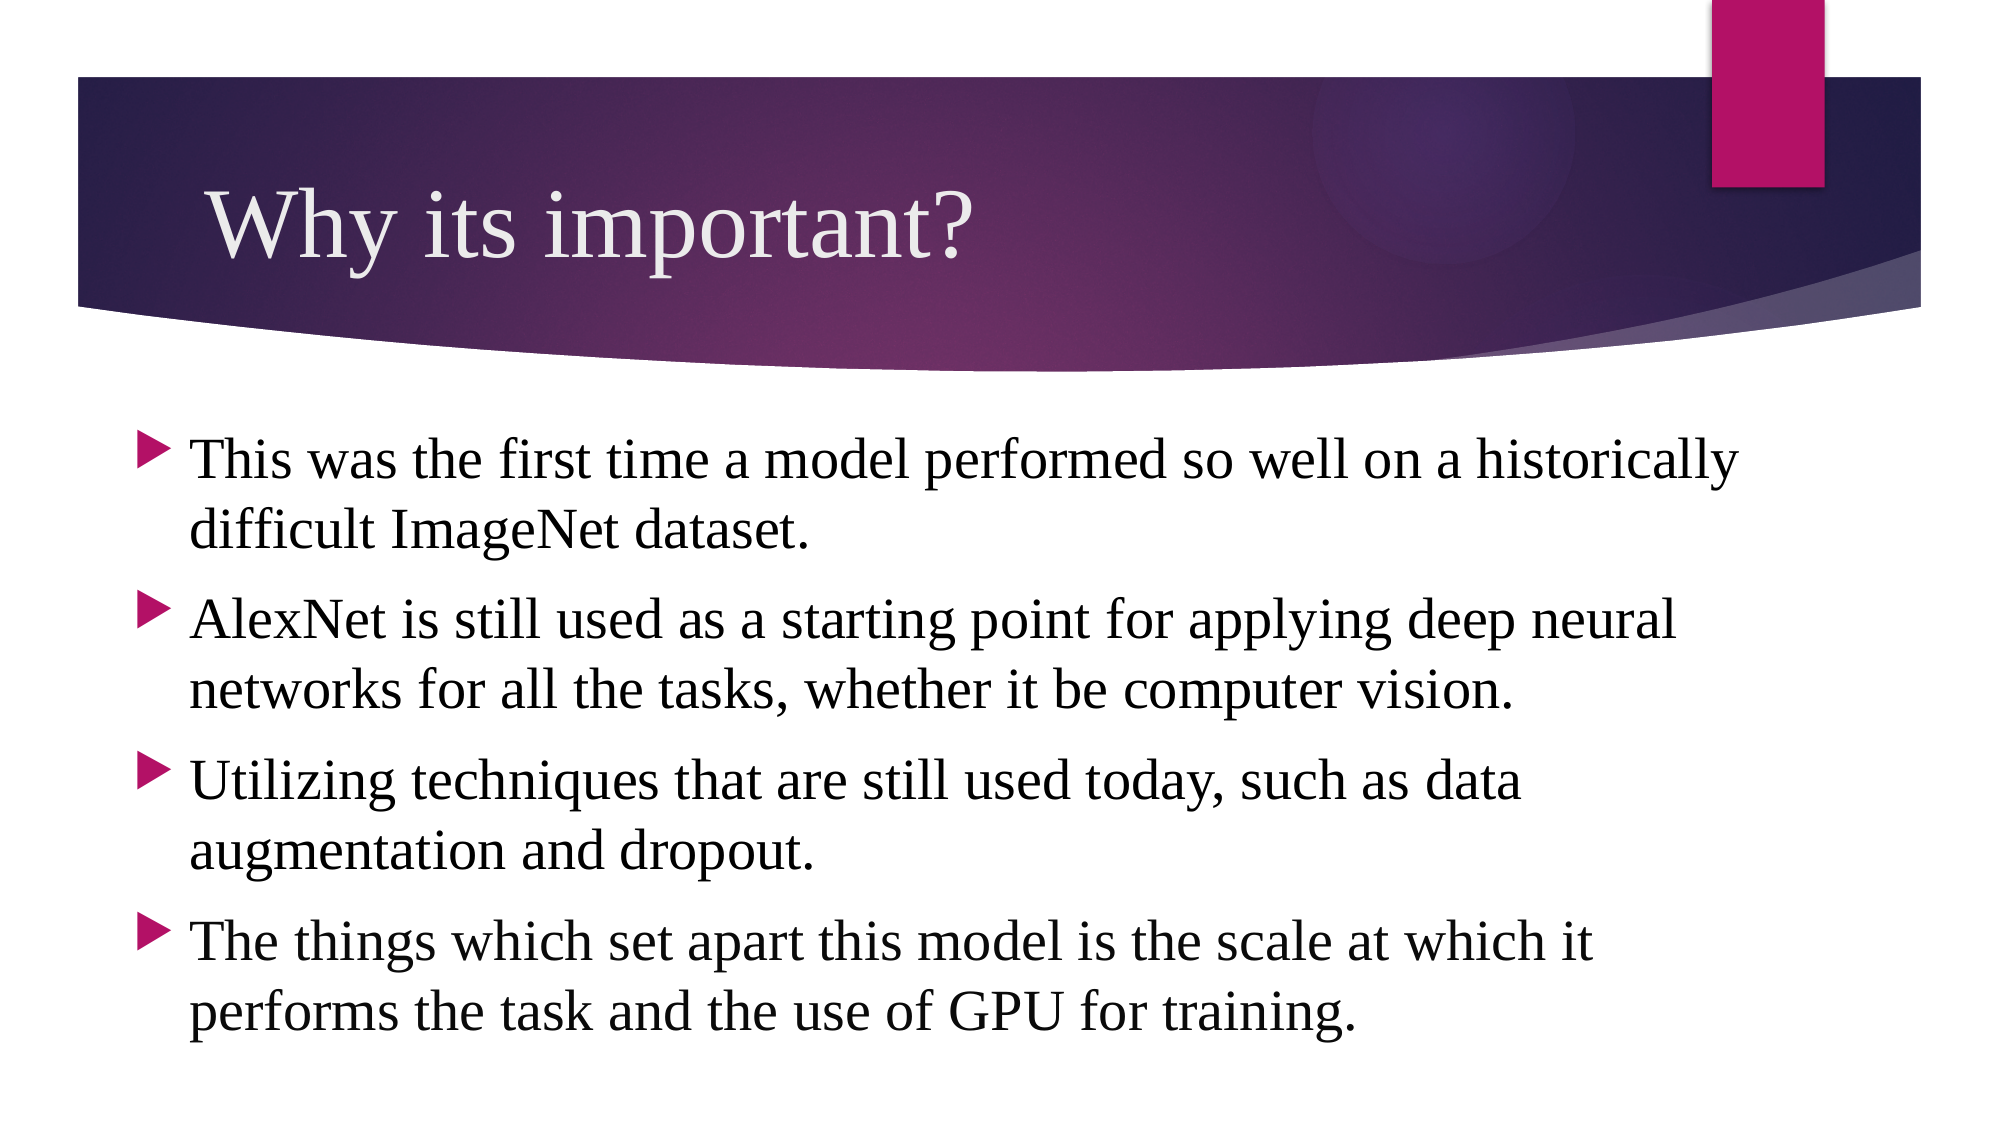

# Why its important?
This was the first time a model performed so well on a historically difficult ImageNet dataset.
AlexNet is still used as a starting point for applying deep neural networks for all the tasks, whether it be computer vision.
Utilizing techniques that are still used today, such as data augmentation and dropout.
The things which set apart this model is the scale at which it performs the task and the use of GPU for training.